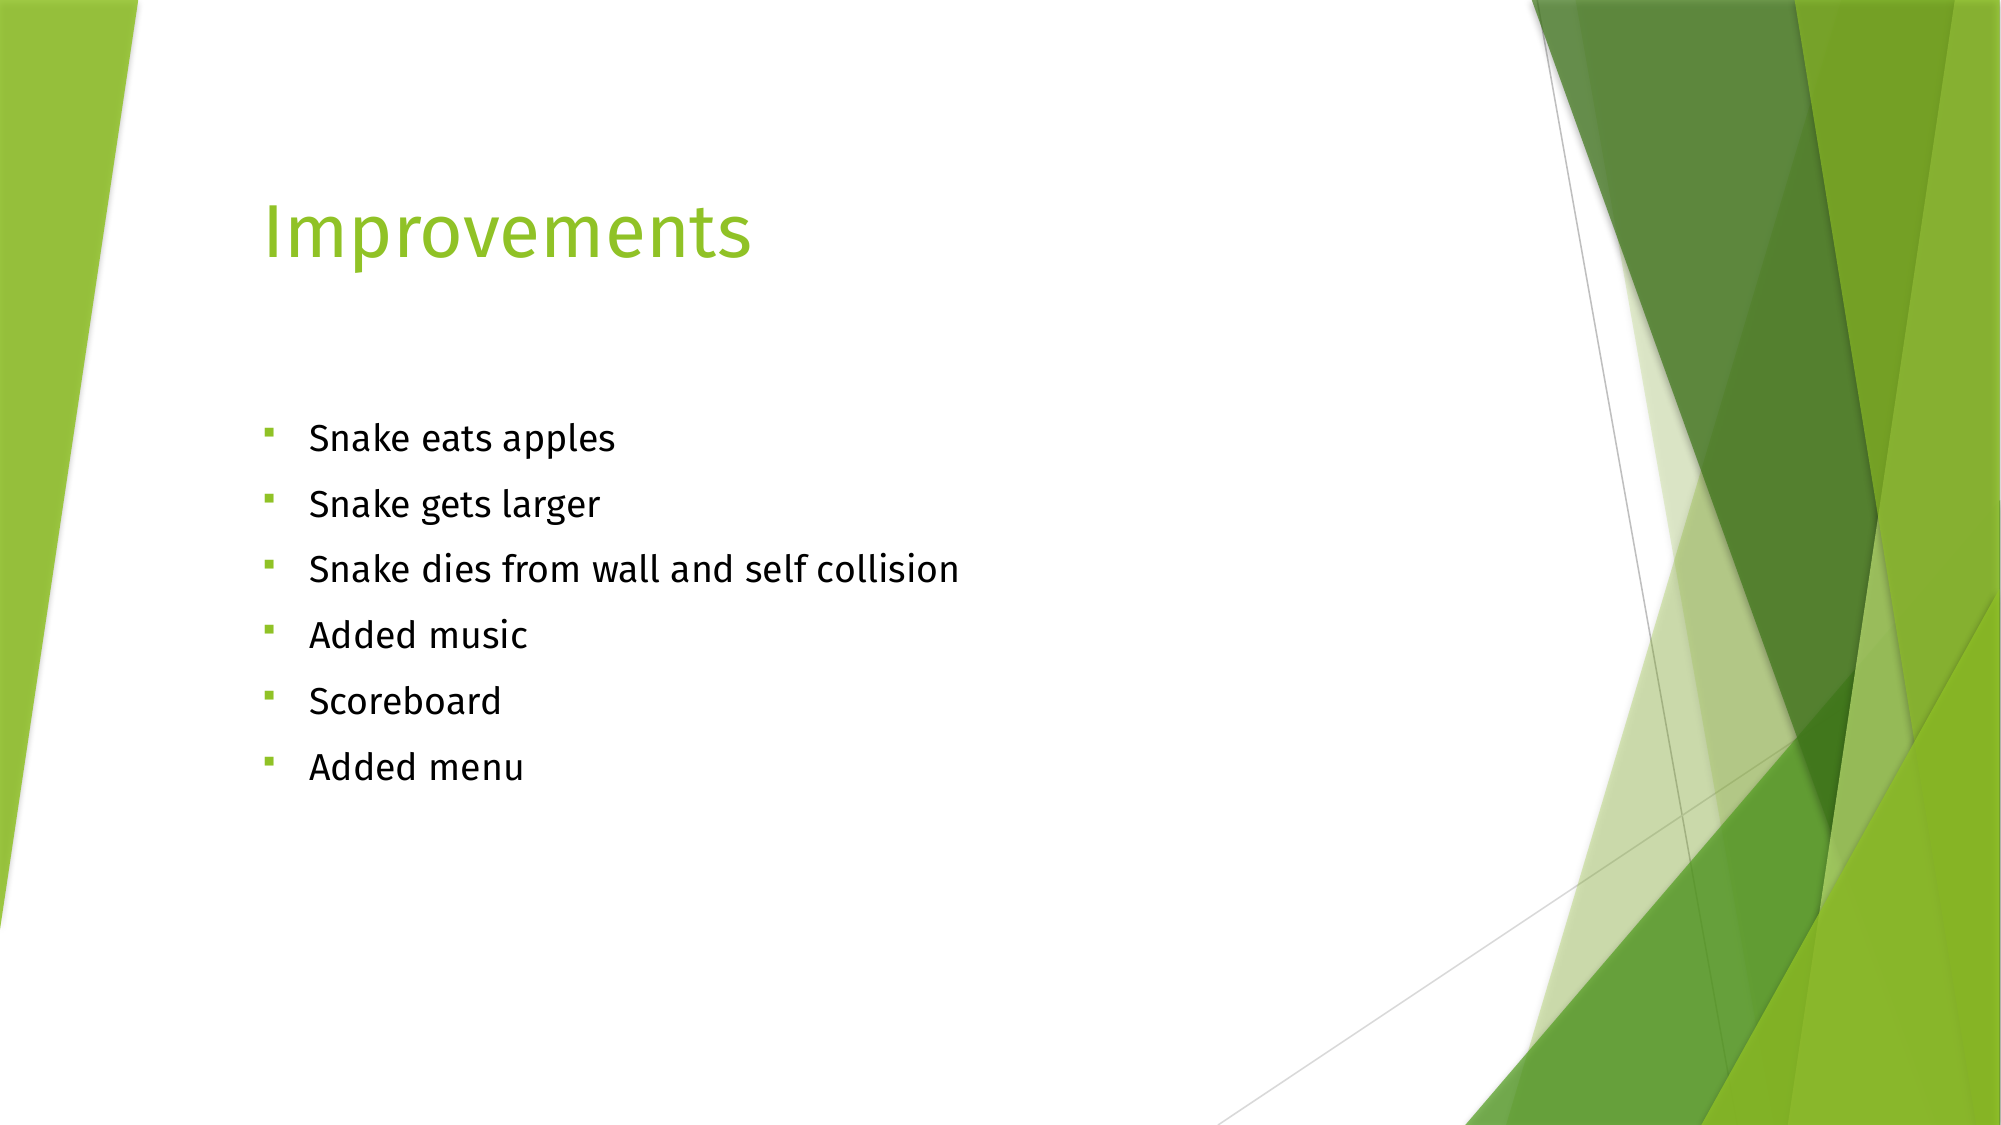

# Improvements
Snake eats apples
Snake gets larger
Snake dies from wall and self collision
Added music
Scoreboard
Added menu